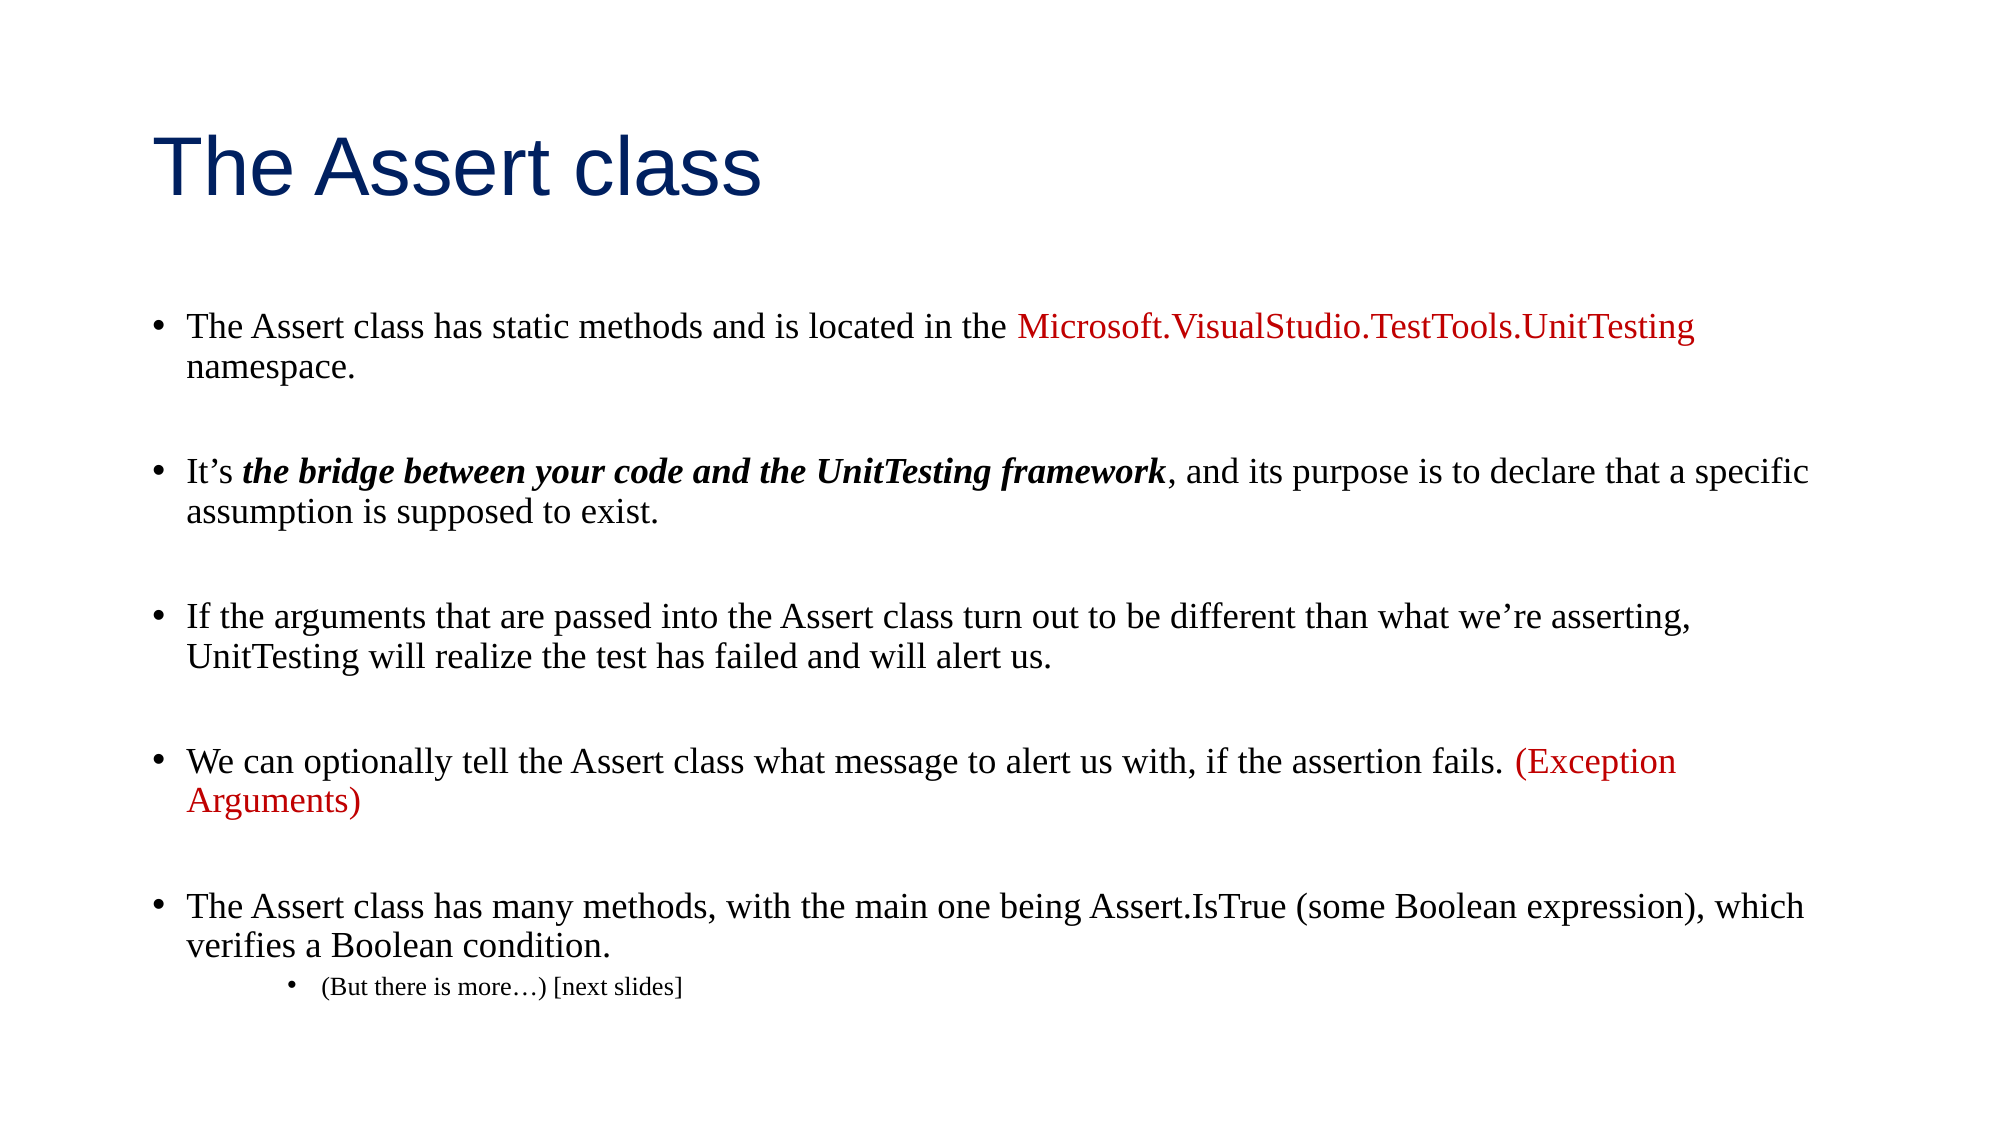

# The Assert class
The Assert class has static methods and is located in the Microsoft.VisualStudio.TestTools.UnitTesting namespace.

It’s the bridge between your code and the UnitTesting framework, and its purpose is to declare that a specific assumption is supposed to exist.

If the arguments that are passed into the Assert class turn out to be different than what we’re asserting, UnitTesting will realize the test has failed and will alert us.

We can optionally tell the Assert class what message to alert us with, if the assertion fails. (Exception Arguments)

The Assert class has many methods, with the main one being Assert.IsTrue (some Boolean expression), which verifies a Boolean condition.
(But there is more…) [next slides]